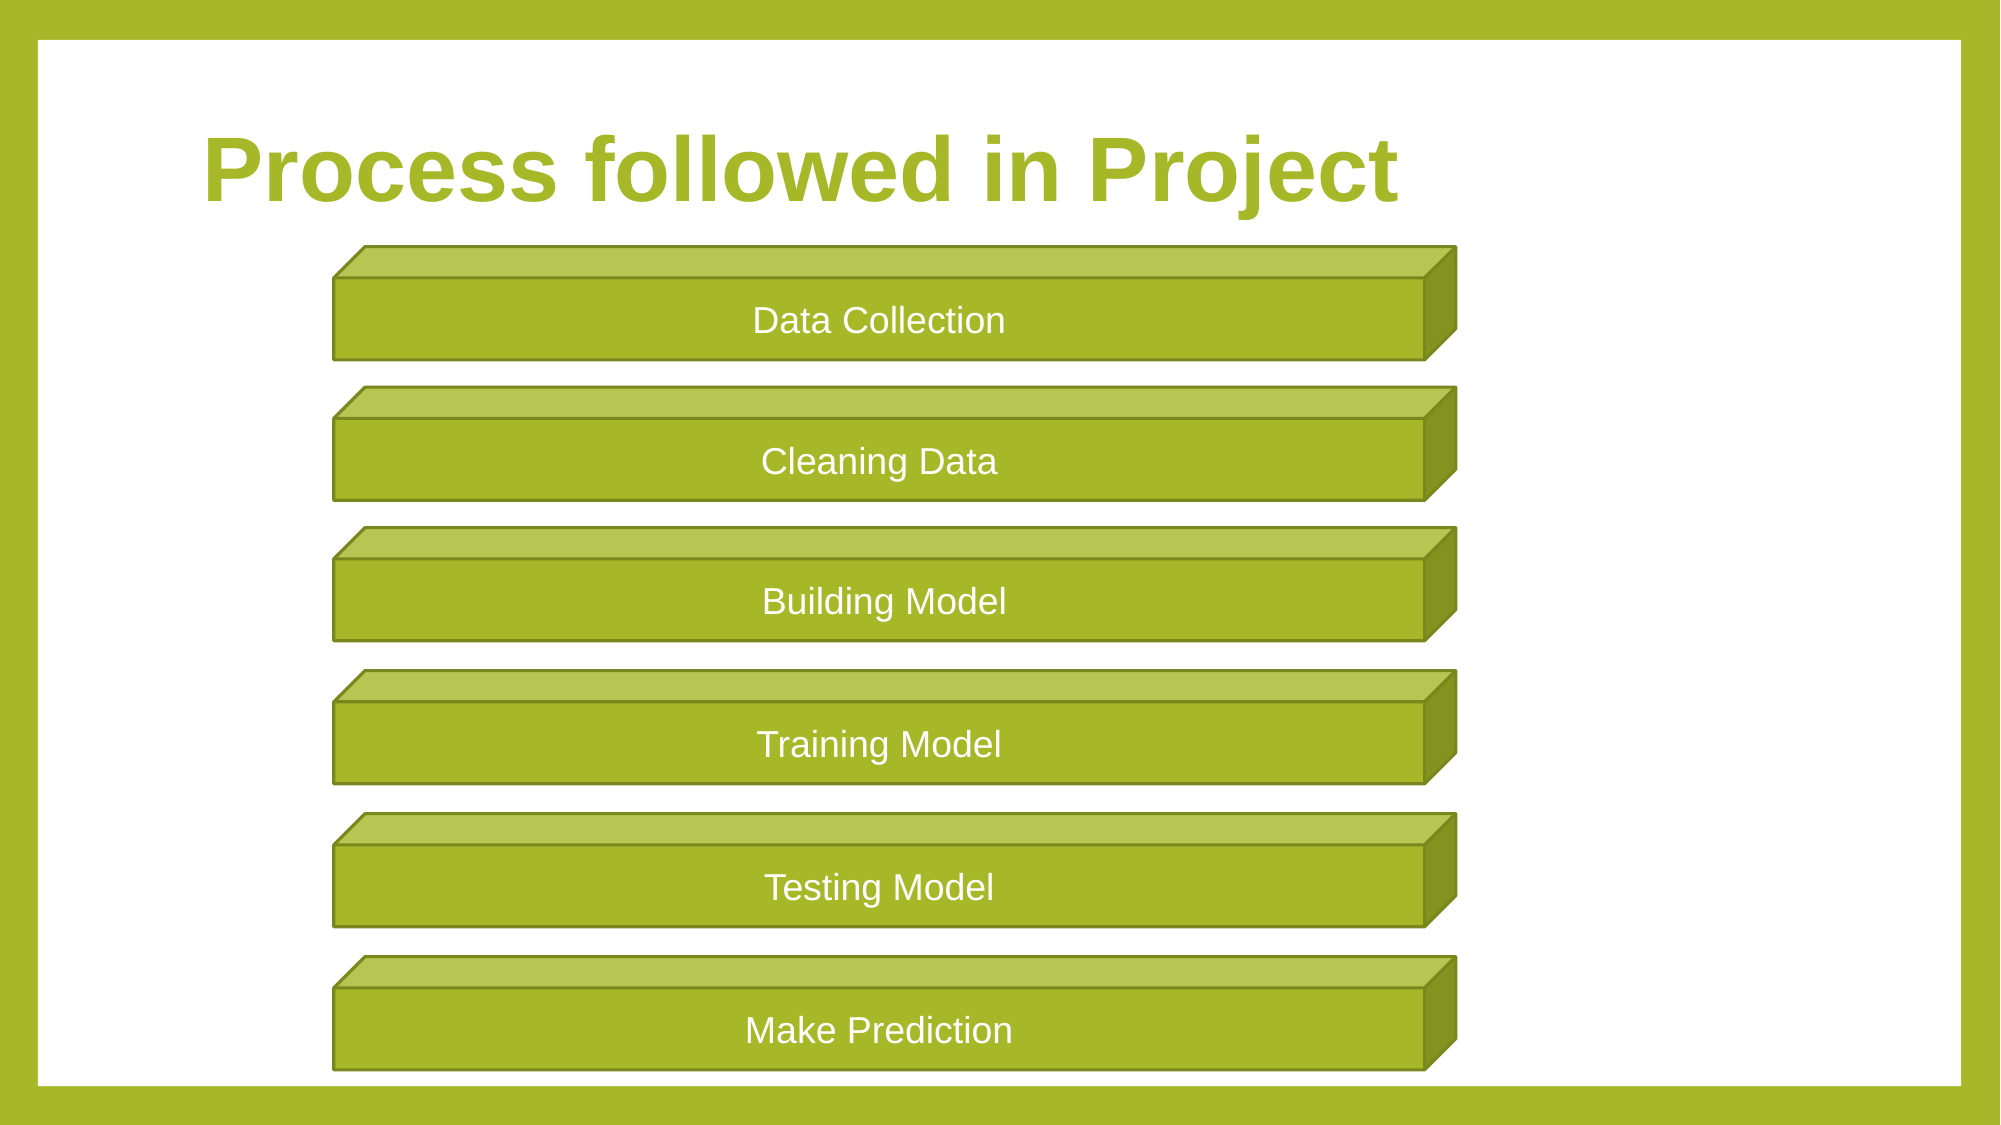

# Process followed in Project
Data Collection
Cleaning Data
 Building Model
Training Model
Testing Model
Make Prediction